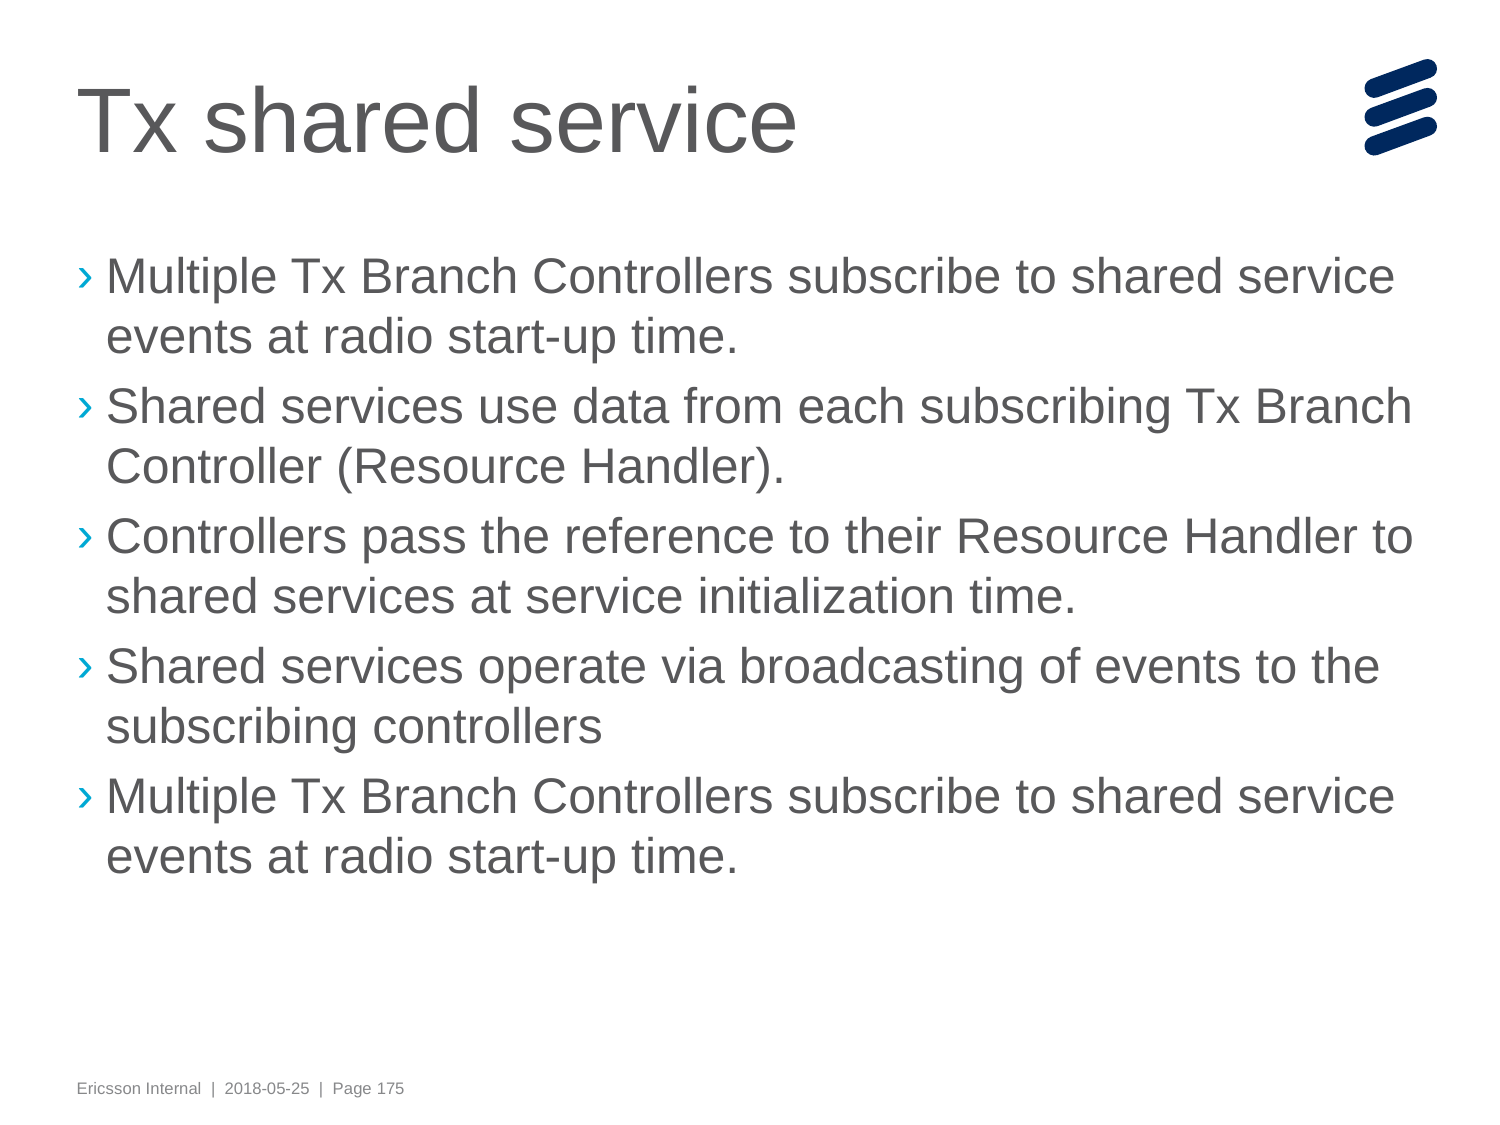

# Tx shared service
Multiple Tx Branch Controllers subscribe to shared service events at radio start-up time.
Shared services use data from each subscribing Tx Branch Controller (Resource Handler).
Controllers pass the reference to their Resource Handler to shared services at service initialization time.
Shared services operate via broadcasting of events to the subscribing controllers
Multiple Tx Branch Controllers subscribe to shared service events at radio start-up time.